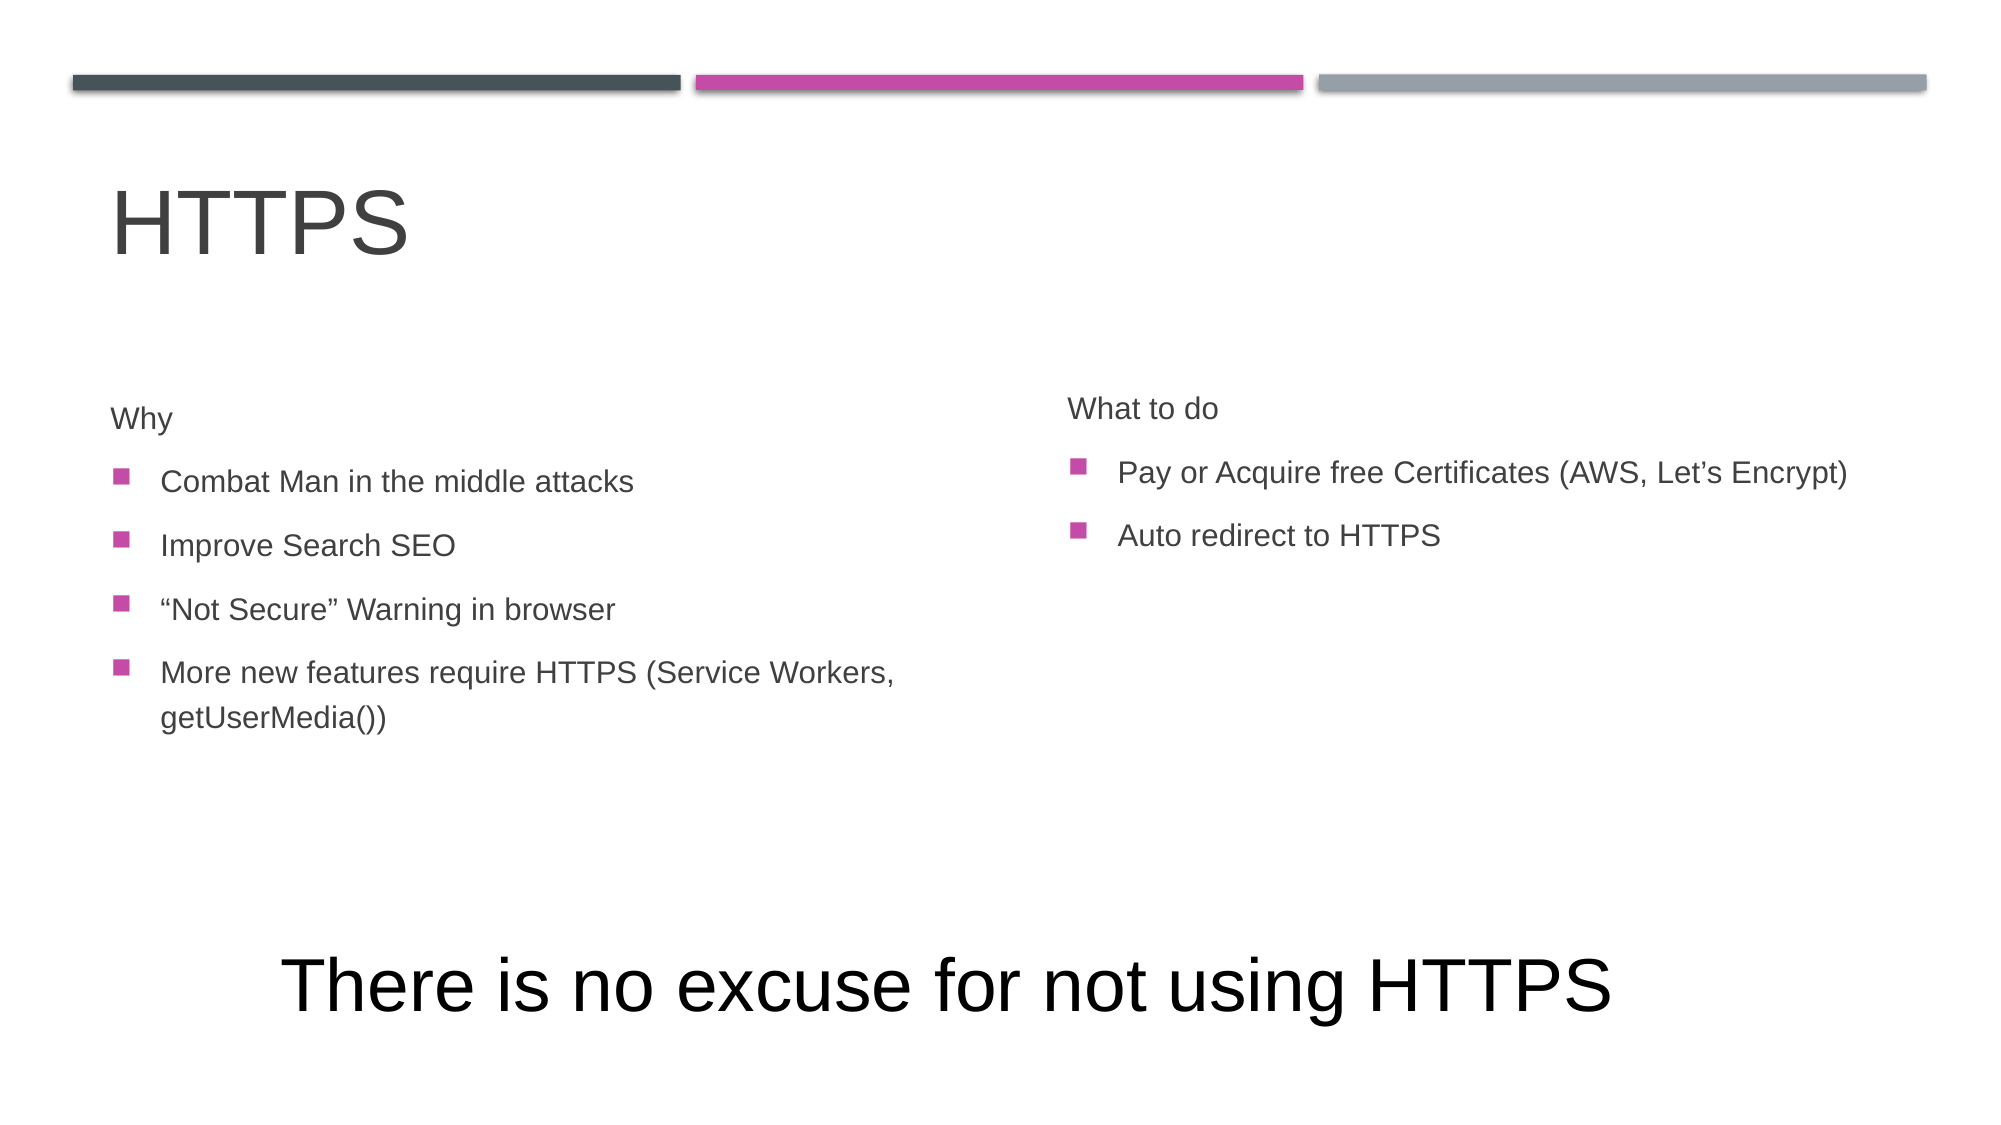

# HTTPS
What to do
Pay or Acquire free Certificates (AWS, Let’s Encrypt)
Auto redirect to HTTPS

Why
Combat Man in the middle attacks
Improve Search SEO
“Not Secure” Warning in browser
More new features require HTTPS (Service Workers, getUserMedia())

There is no excuse for not using HTTPS